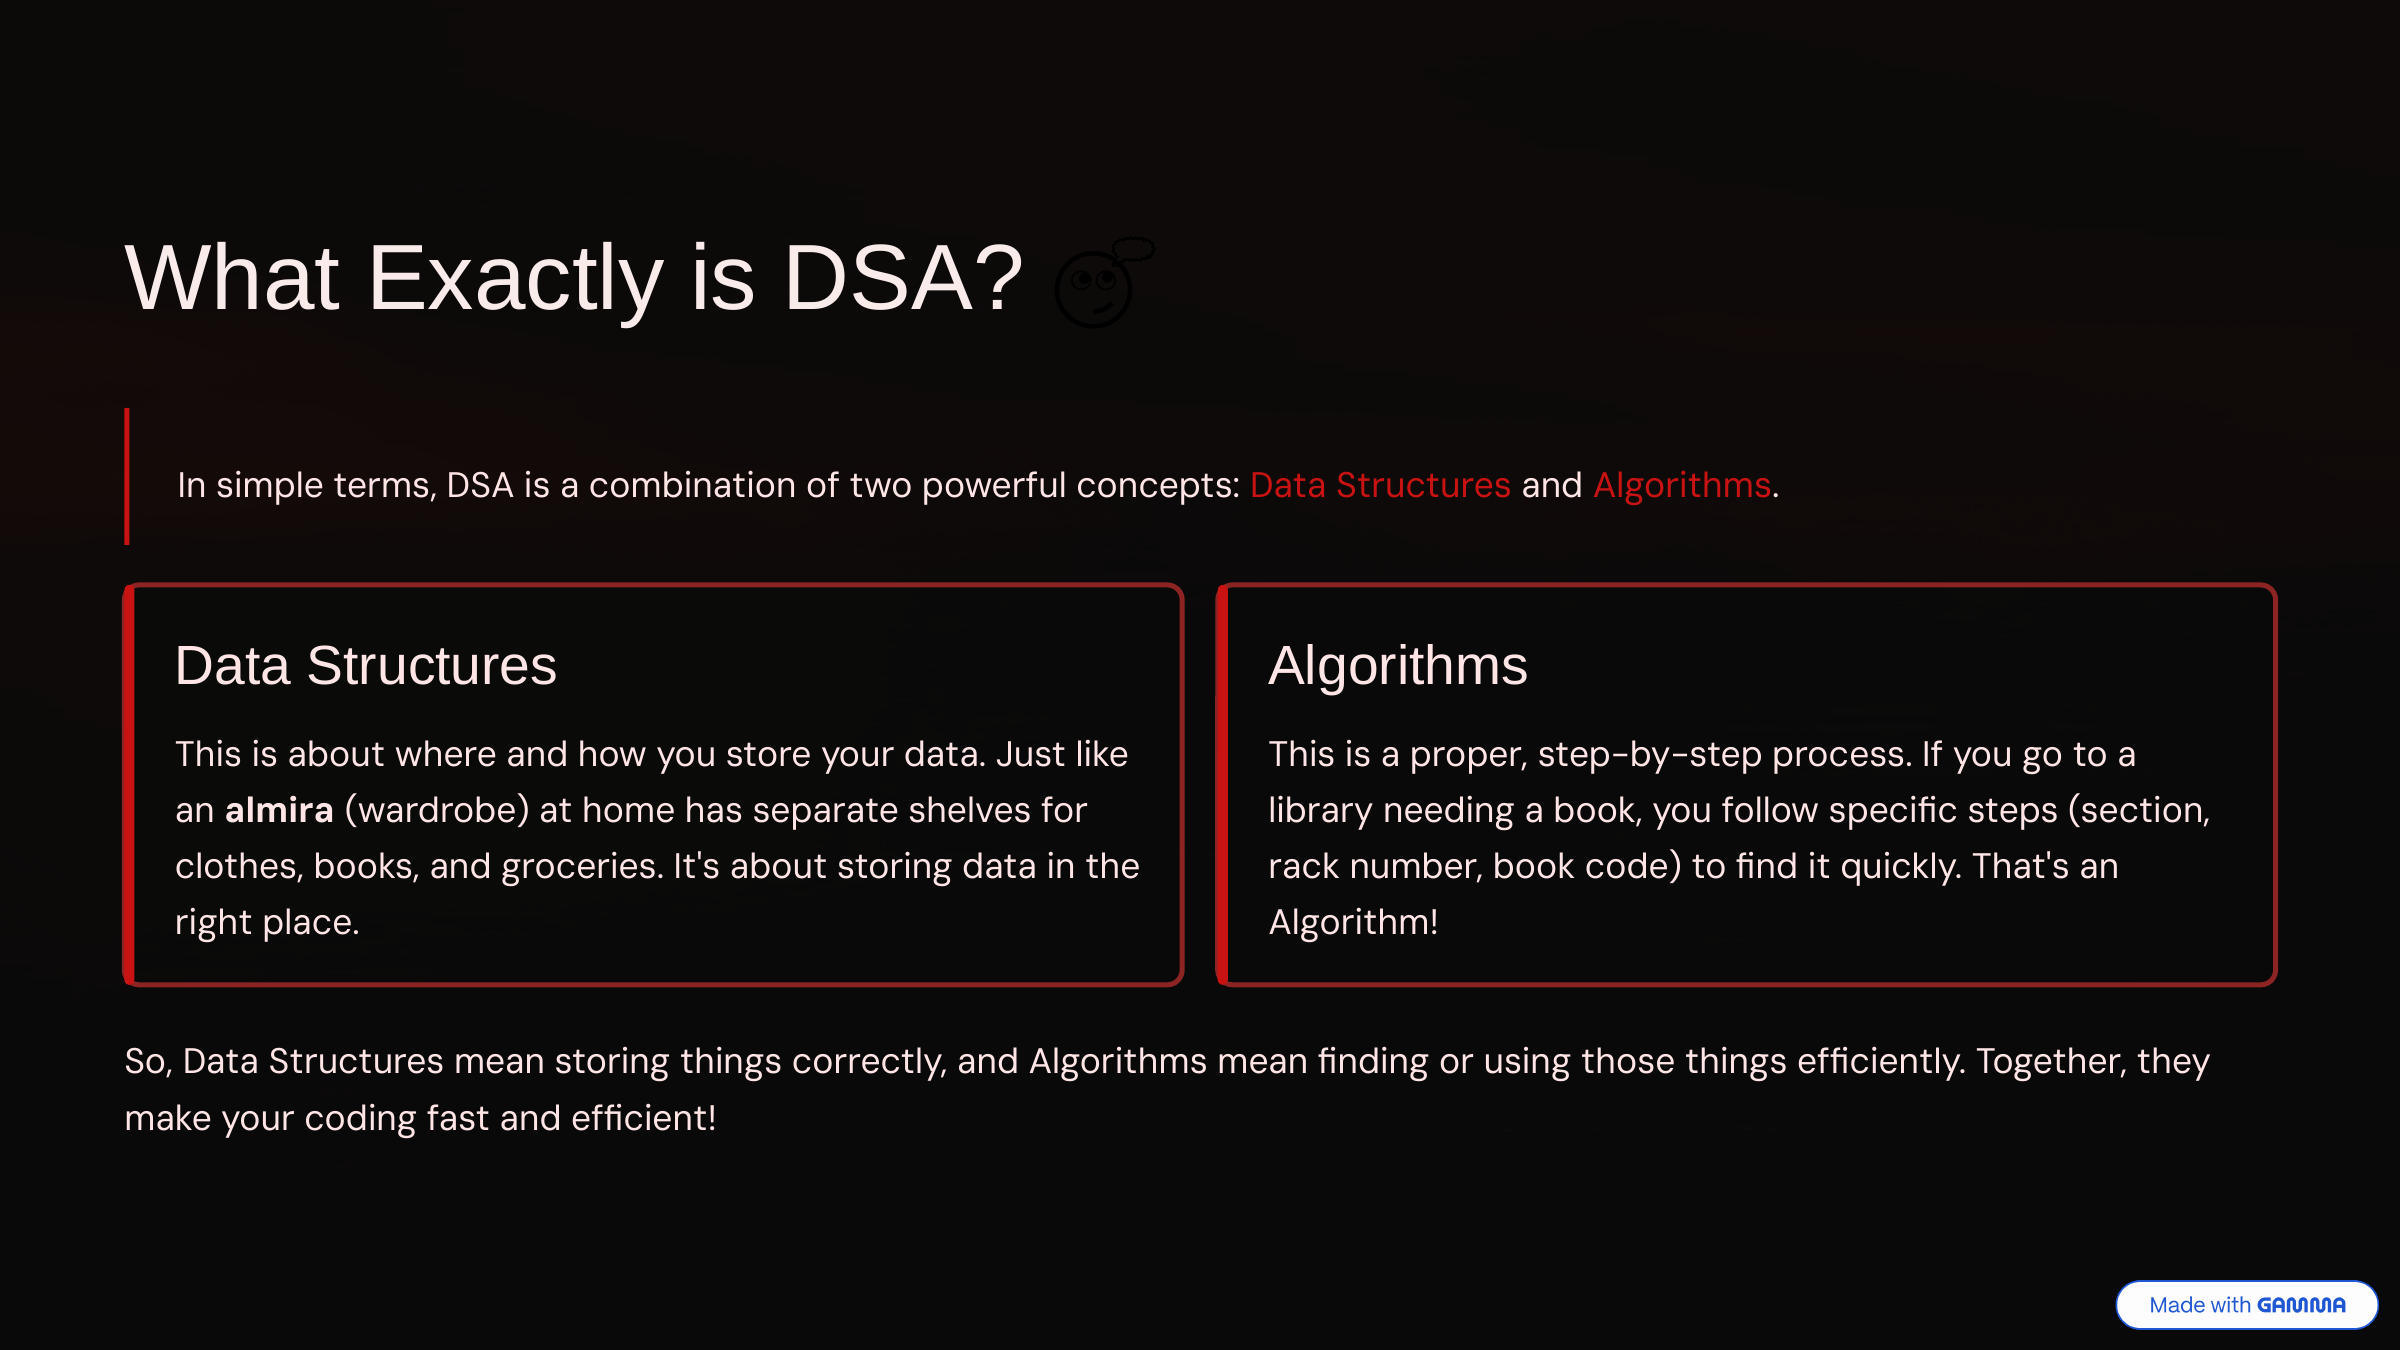

What Exactly is DSA? 🤔

In simple terms, DSA is a combination of two powerful concepts: Data Structures and Algorithms.

Data Structures
Algorithms
This is about where and how you store your data. Just like an almira (wardrobe) at home has separate shelves for clothes, books, and groceries. It's about storing data in the right place.
This is a proper, step-by-step process. If you go to a library needing a book, you follow specific steps (section, rack number, book code) to find it quickly. That's an Algorithm!
So, Data Structures mean storing things correctly, and Algorithms mean finding or using those things efficiently. Together, they make your coding fast and efficient!